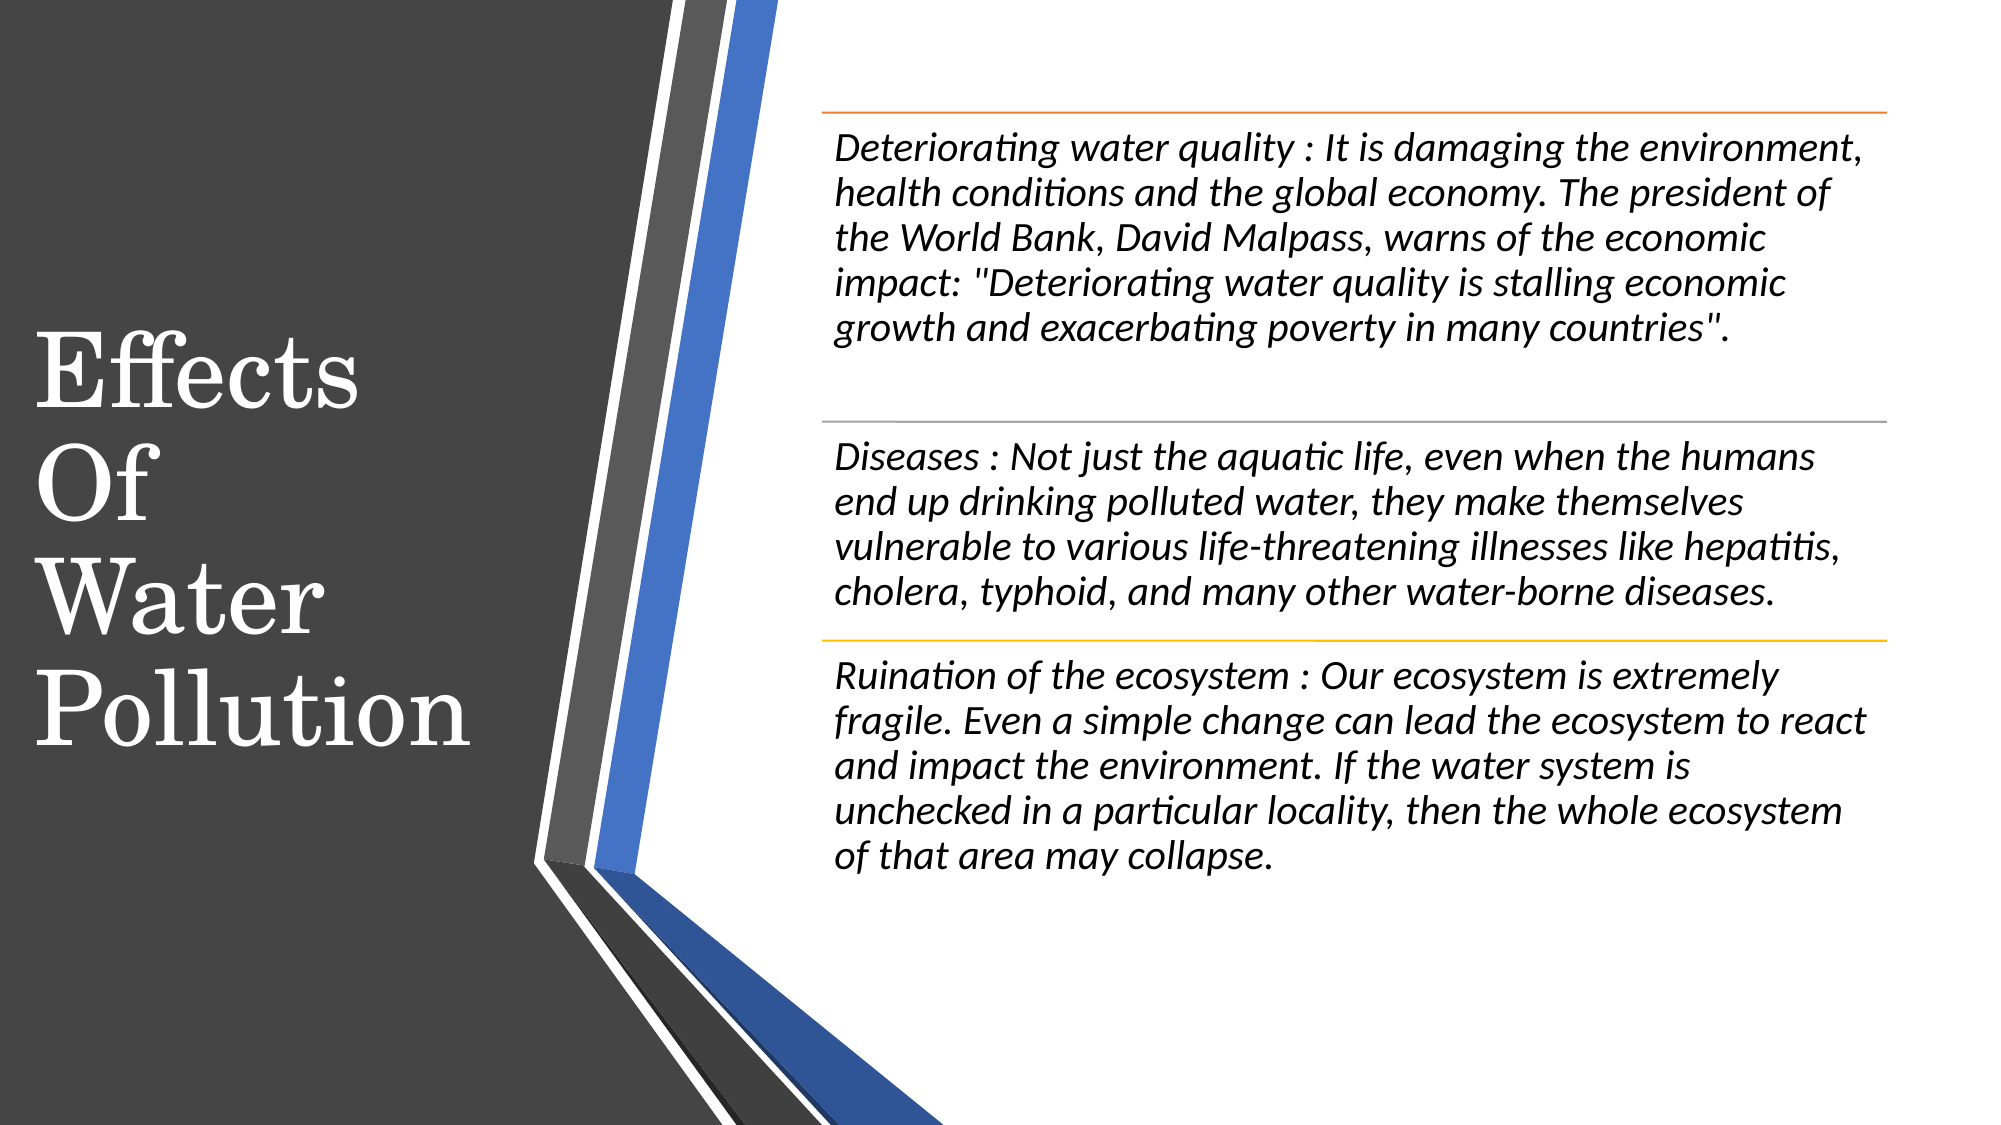

Deteriorating water quality : It is damaging the environment, health conditions and the global economy. The president of the World Bank, David Malpass, warns of the economic impact: "Deteriorating water quality is stalling economic growth and exacerbating poverty in many countries".
Diseases : Not just the aquatic life, even when the humans end up drinking polluted water, they make themselves vulnerable to various life-threatening illnesses like hepatitis, cholera, typhoid, and many other water-borne diseases.
Ruination of the ecosystem : Our ecosystem is extremely fragile. Even a simple change can lead the ecosystem to react and impact the environment. If the water system is unchecked in a particular locality, then the whole ecosystem of that area may collapse.
# Effects Of Water Pollution